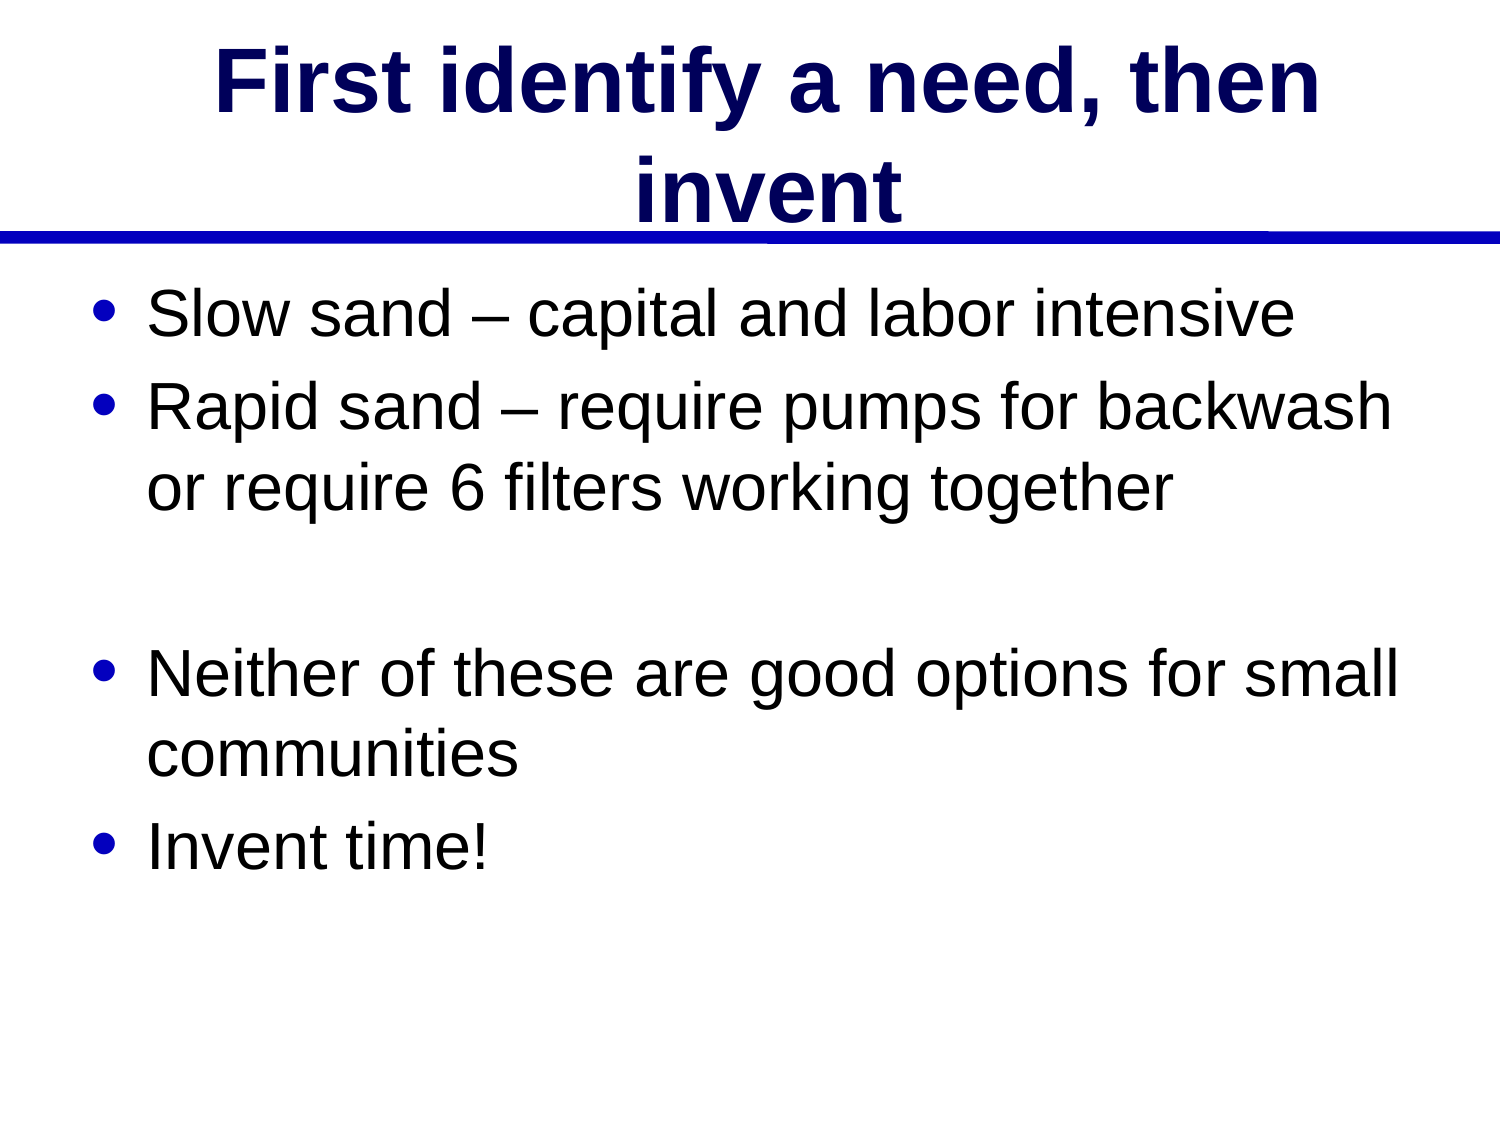

# First identify a need, then invent
Slow sand – capital and labor intensive
Rapid sand – require pumps for backwash or require 6 filters working together

Neither of these are good options for small communities
Invent time!